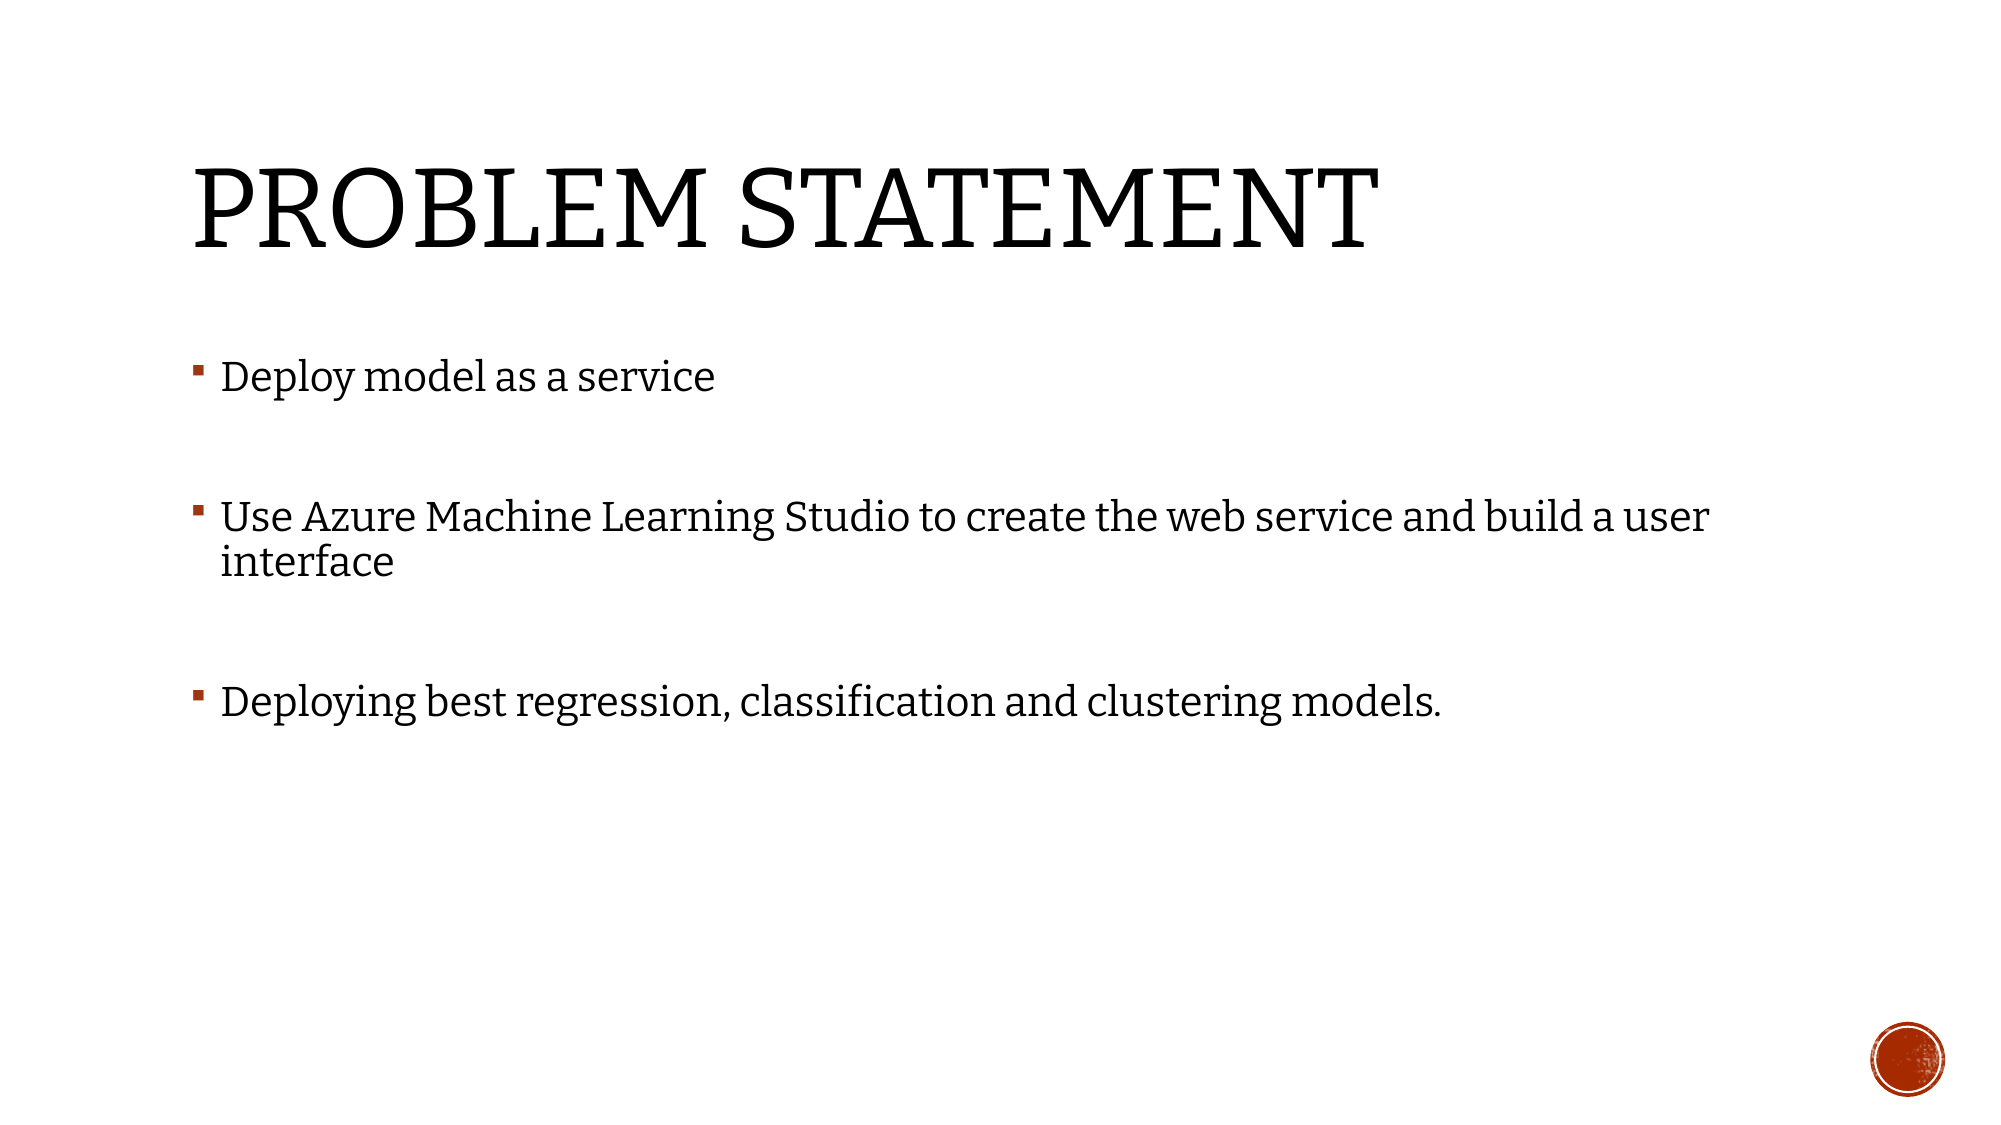

# Problem statement
Deploy model as a service

Use Azure Machine Learning Studio to create the web service and build a user interface

Deploying best regression, classification and clustering models.